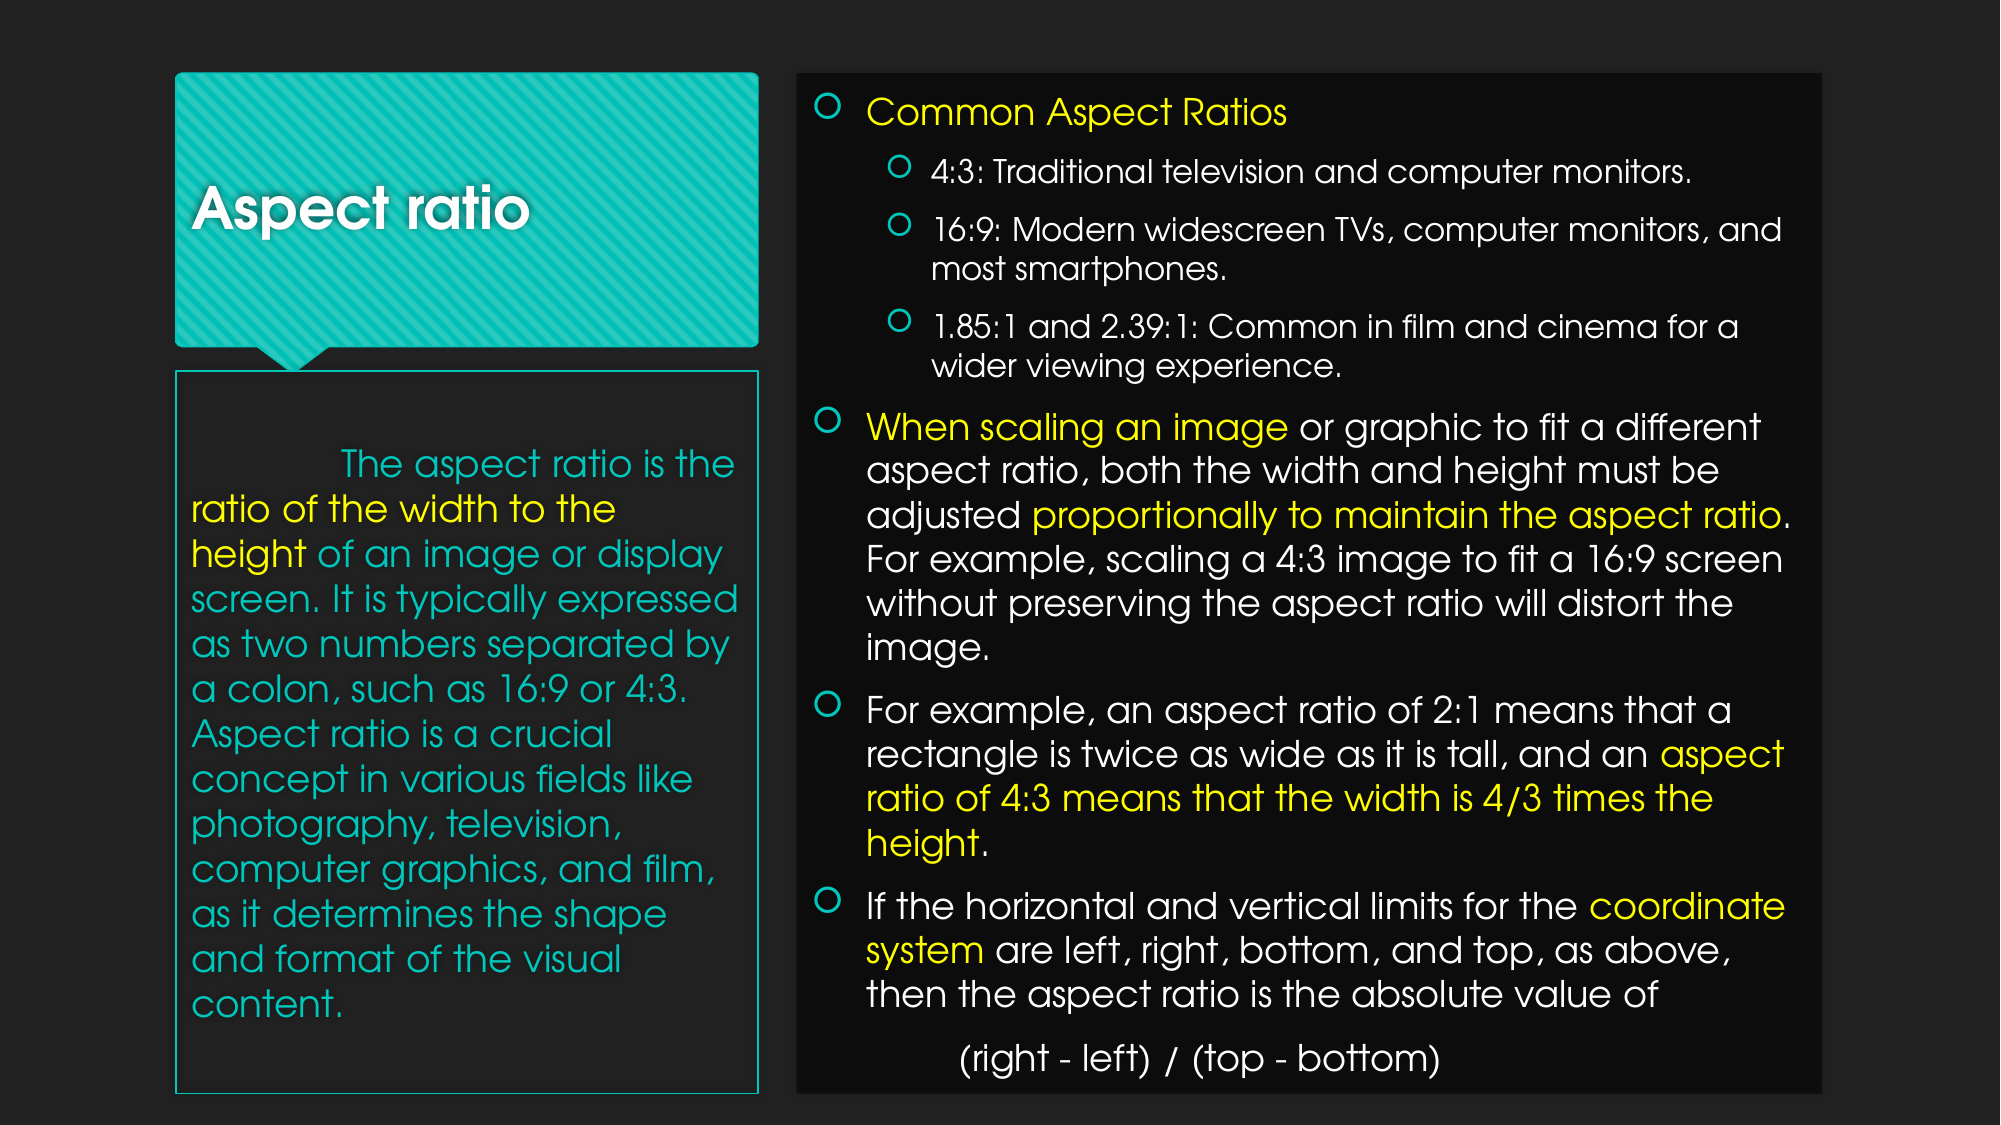

# Aspect ratio
Common Aspect Ratios
4:3: Traditional television and computer monitors.
16:9: Modern widescreen TVs, computer monitors, and most smartphones.
1.85:1 and 2.39:1: Common in film and cinema for a wider viewing experience.
When scaling an image or graphic to fit a different aspect ratio, both the width and height must be adjusted proportionally to maintain the aspect ratio. For example, scaling a 4:3 image to fit a 16:9 screen without preserving the aspect ratio will distort the image.
For example, an aspect ratio of 2:1 means that a rectangle is twice as wide as it is tall, and an aspect ratio of 4:3 means that the width is 4/3 times the height.
If the horizontal and vertical limits for the coordinate system are left, right, bottom, and top, as above, then the aspect ratio is the absolute value of
			(right - left) / (top - bottom)
	The aspect ratio is the ratio of the width to the height of an image or display screen. It is typically expressed as two numbers separated by a colon, such as 16:9 or 4:3. Aspect ratio is a crucial concept in various fields like photography, television, computer graphics, and film, as it determines the shape and format of the visual content.